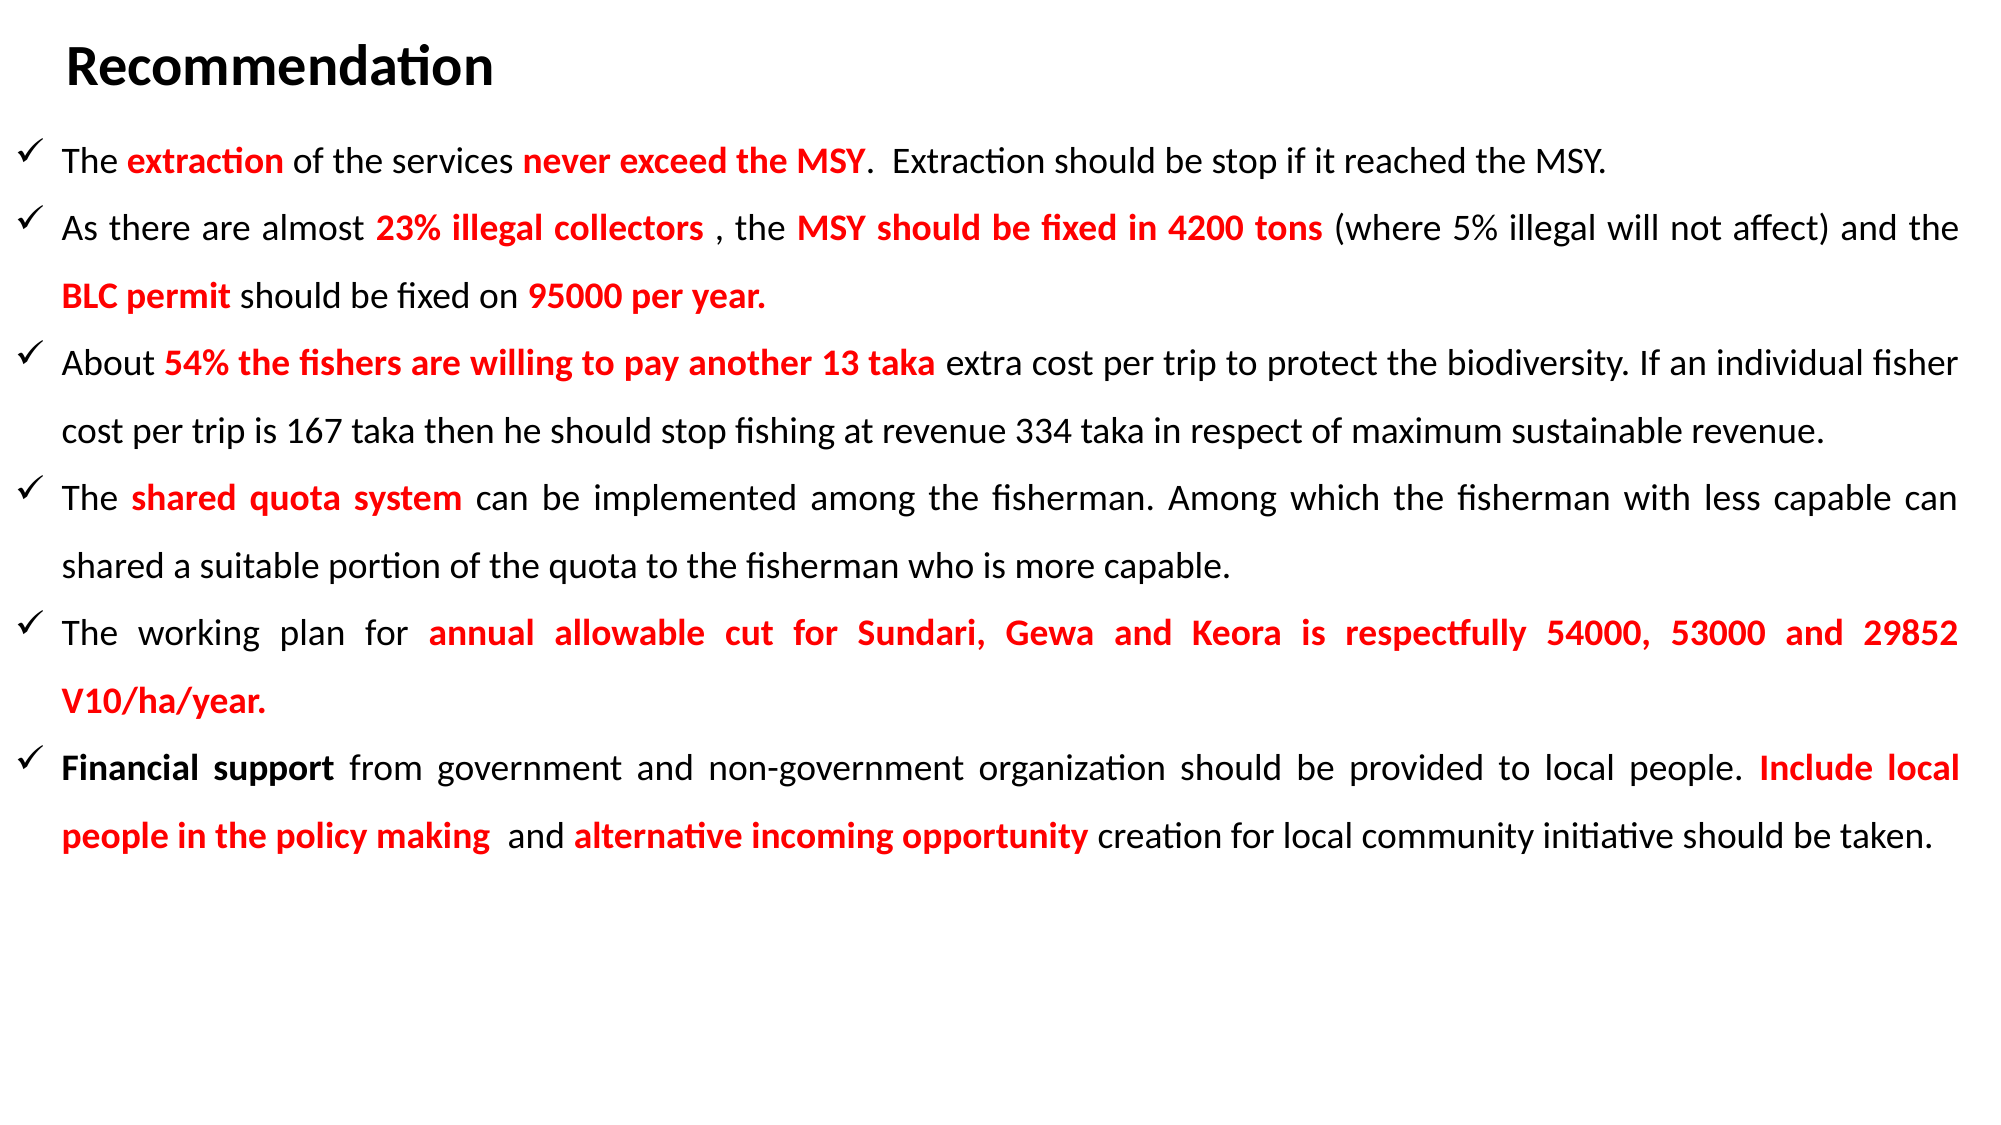

Recommendation

The extraction of the services never exceed the MSY.  Extraction should be stop if it reached the MSY.
As there are almost 23% illegal collectors , the MSY should be fixed in 4200 tons (where 5% illegal will not affect) and the BLC permit should be fixed on 95000 per year.
About 54% the fishers are willing to pay another 13 taka extra cost per trip to protect the biodiversity. If an individual fisher cost per trip is 167 taka then he should stop fishing at revenue 334 taka in respect of maximum sustainable revenue.
The shared quota system can be implemented among the fisherman. Among which the fisherman with less capable can shared a suitable portion of the quota to the fisherman who is more capable.
The working plan for annual allowable cut for Sundari, Gewa and Keora is respectfully 54000, 53000 and 29852 V10/ha/year.
Financial support from government and non-government organization should be provided to local people. Include local people in the policy making  and alternative incoming opportunity creation for local community initiative should be taken.